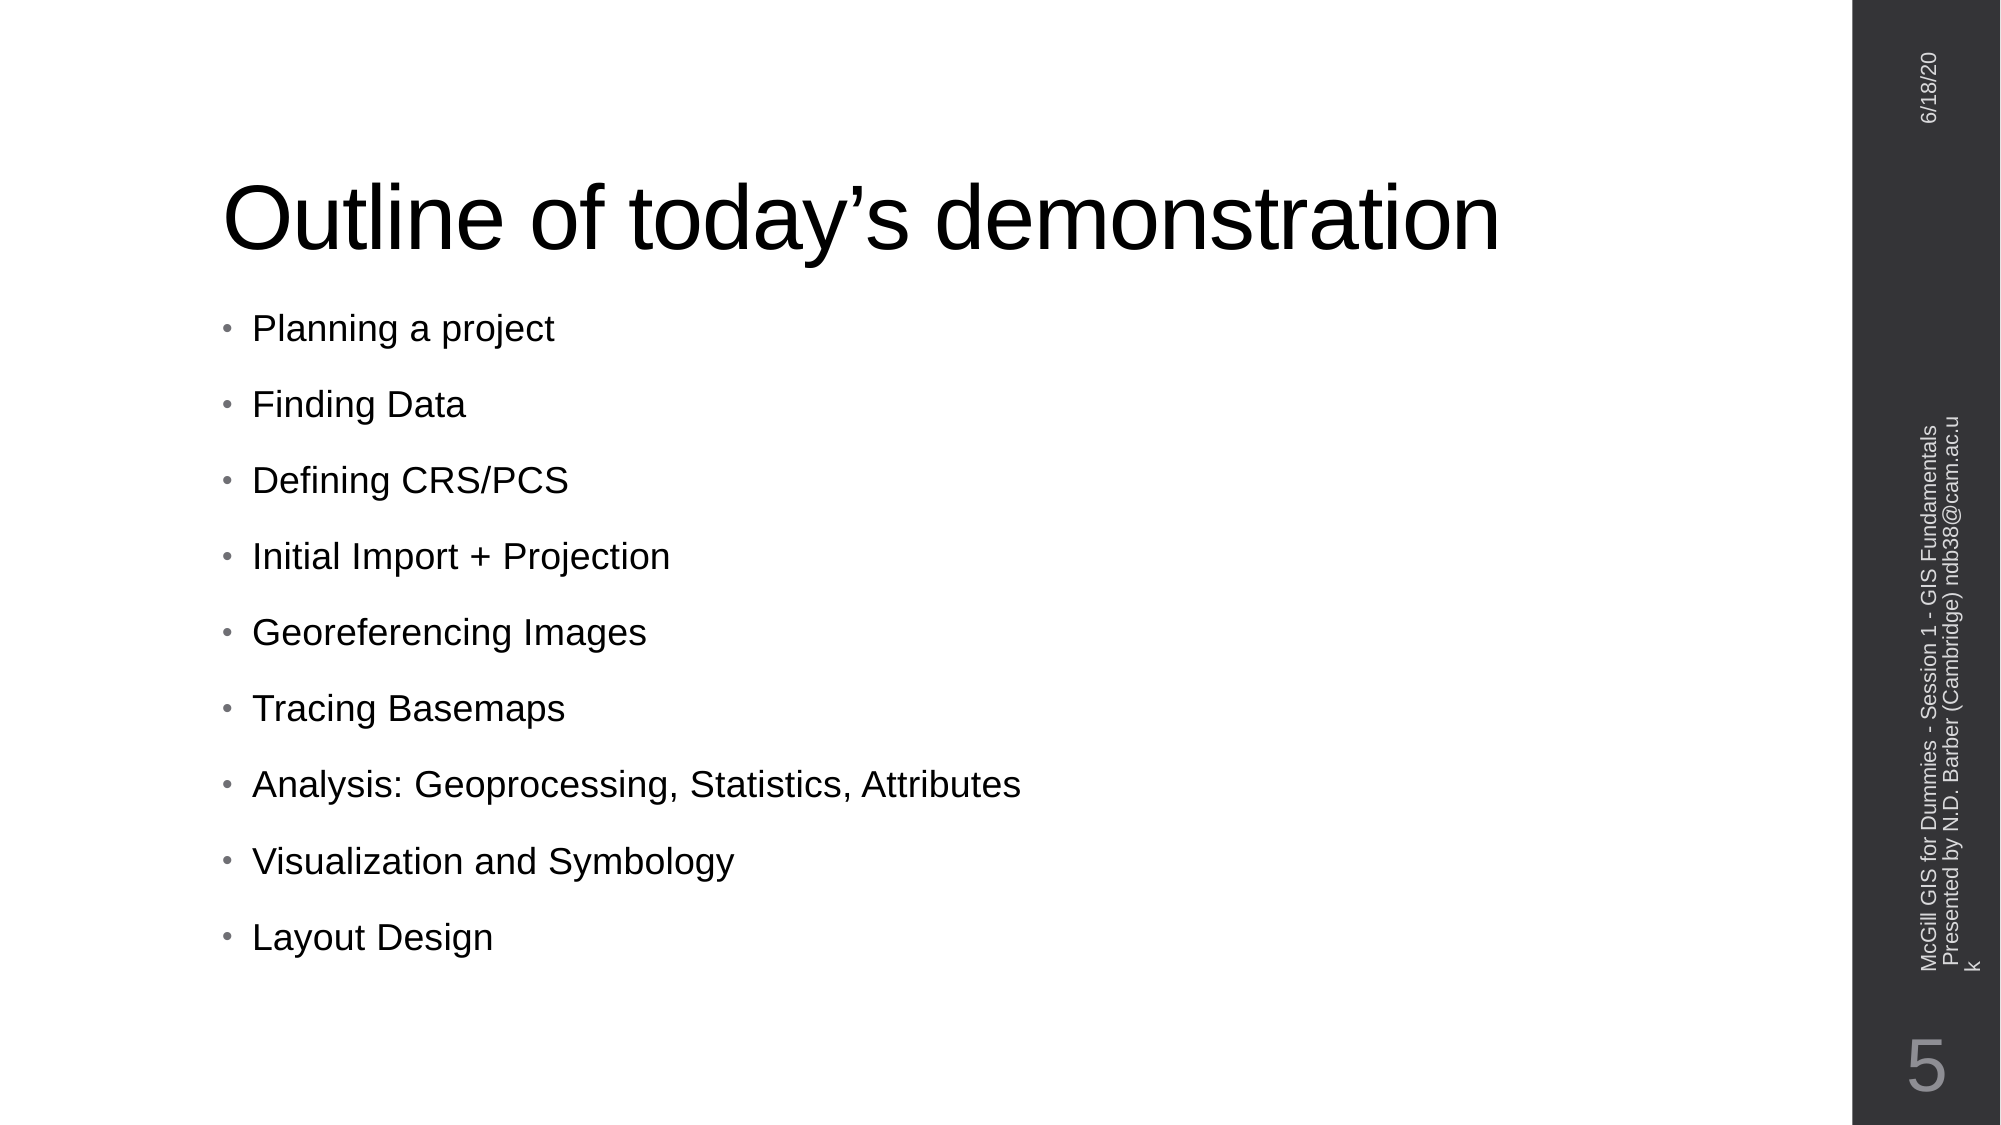

# Outline of today’s demonstration
6/18/20
Planning a project
Finding Data
Defining CRS/PCS
Initial Import + Projection
Georeferencing Images
Tracing Basemaps
Analysis: Geoprocessing, Statistics, Attributes
Visualization and Symbology
Layout Design
McGill GIS for Dummies - Session 1 - GIS Fundamentals  Presented by N.D. Barber (Cambridge) ndb38@cam.ac.uk
5